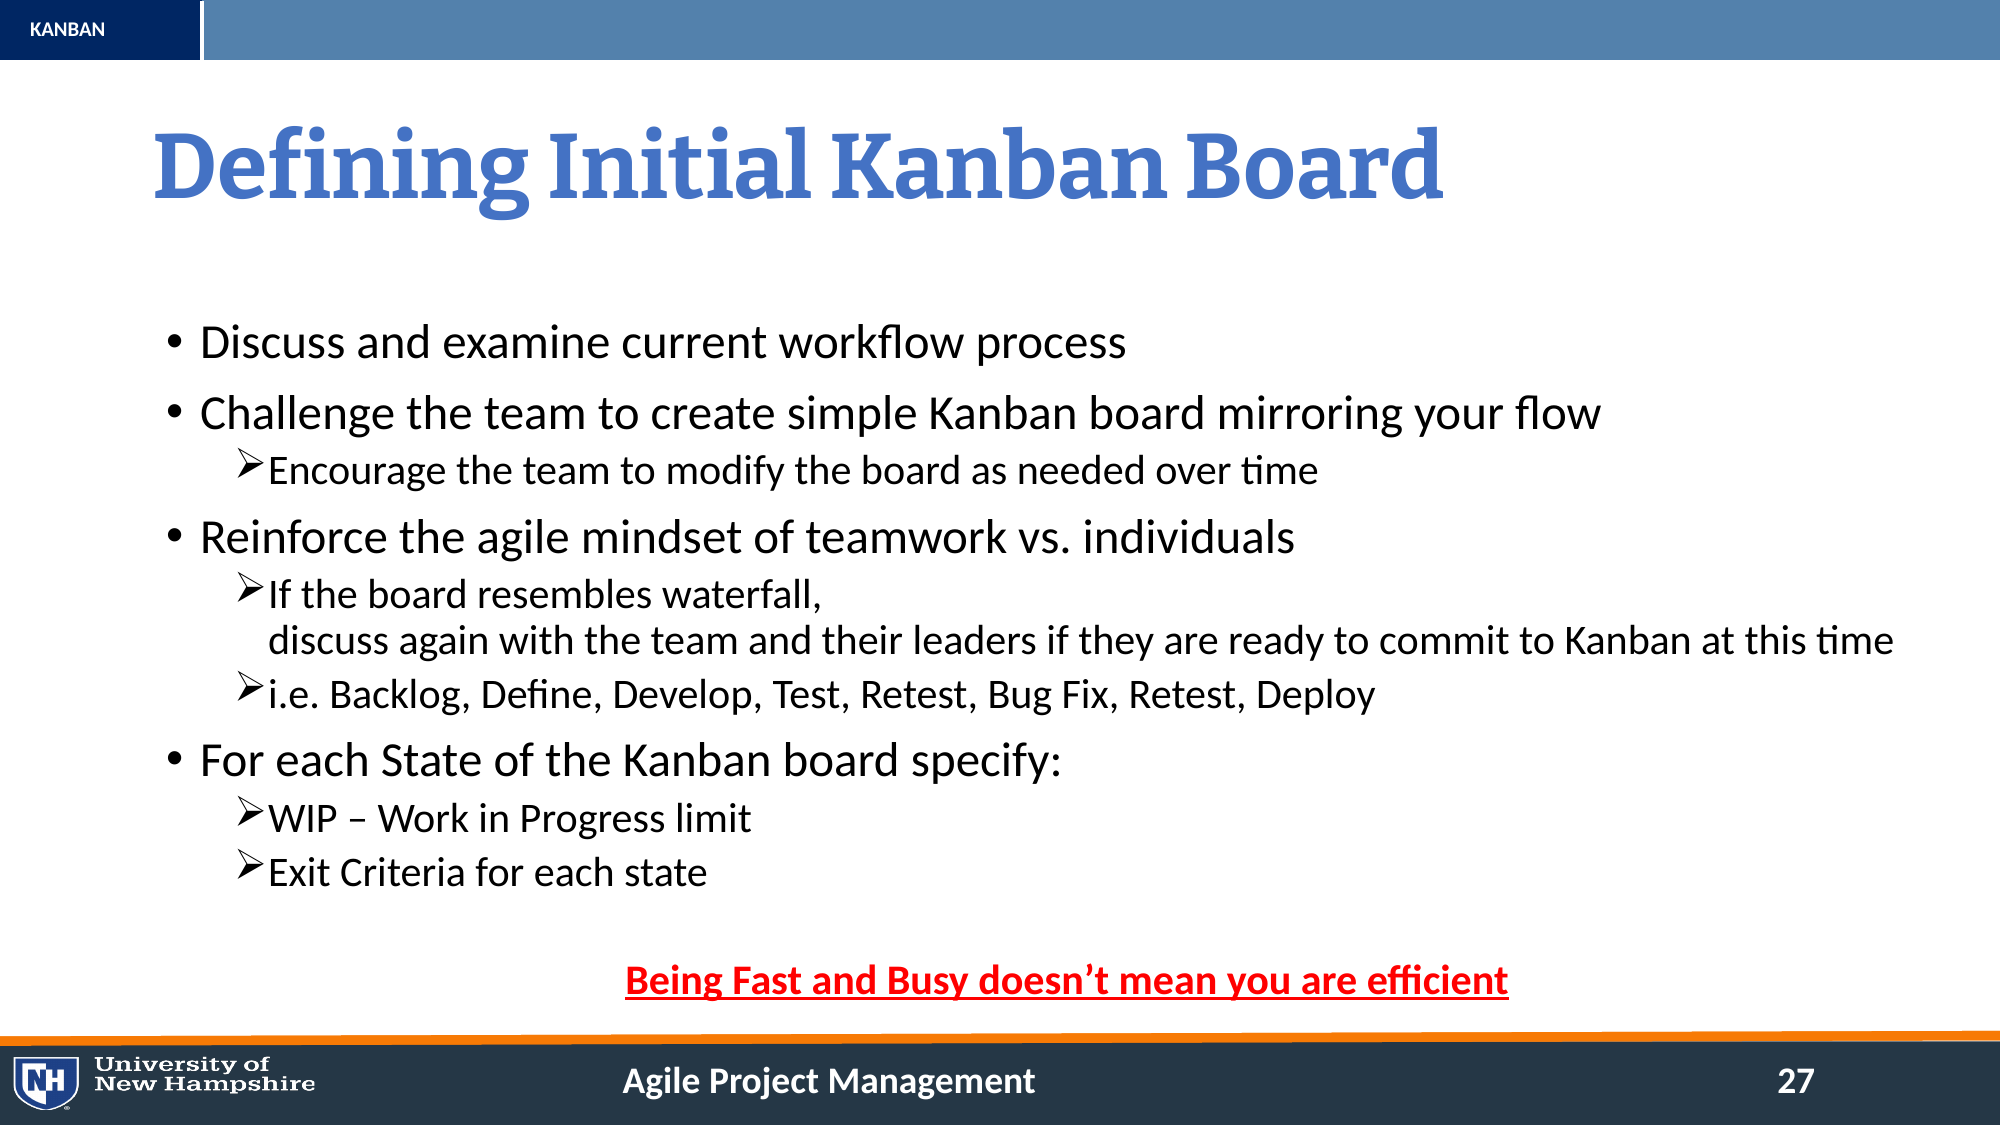

# Defining Initial Kanban Board
Discuss and examine current workflow process
Challenge the team to create simple Kanban board mirroring your flow
Encourage the team to modify the board as needed over time
Reinforce the agile mindset of teamwork vs. individuals
If the board resembles waterfall,
discuss again with the team and their leaders if they are ready to commit to Kanban at this time
i.e. Backlog, Define, Develop, Test, Retest, Bug Fix, Retest, Deploy
For each State of the Kanban board specify:
WIP – Work in Progress limit
Exit Criteria for each state

Being Fast and Busy doesn’t mean you are efficient